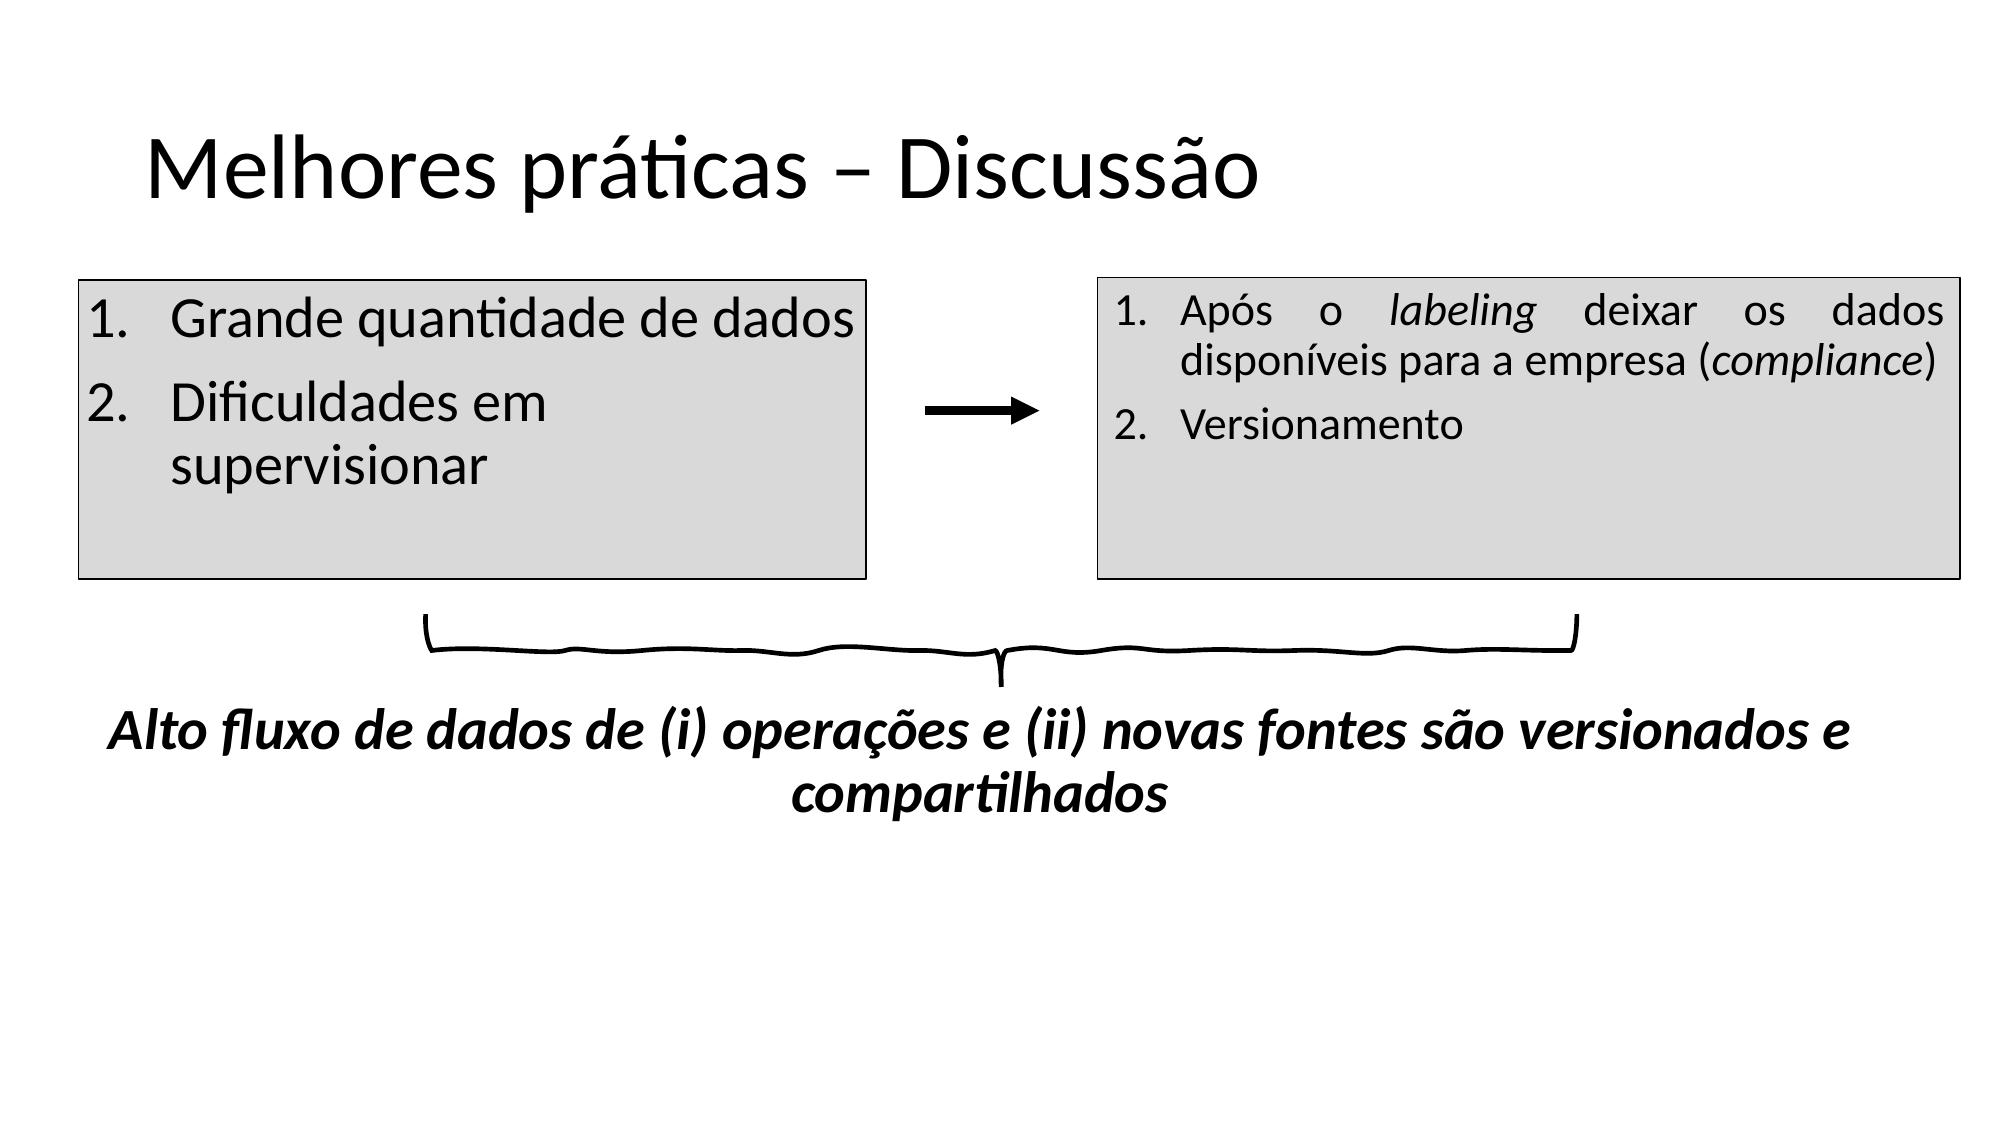

# Melhores práticas – Discussão

Após o labeling deixar os dados disponíveis para a empresa (compliance)
Versionamento
Grande quantidade de dados
Dificuldades em supervisionar

Alto fluxo de dados de (i) operações e (ii) novas fontes são versionados e compartilhados
29